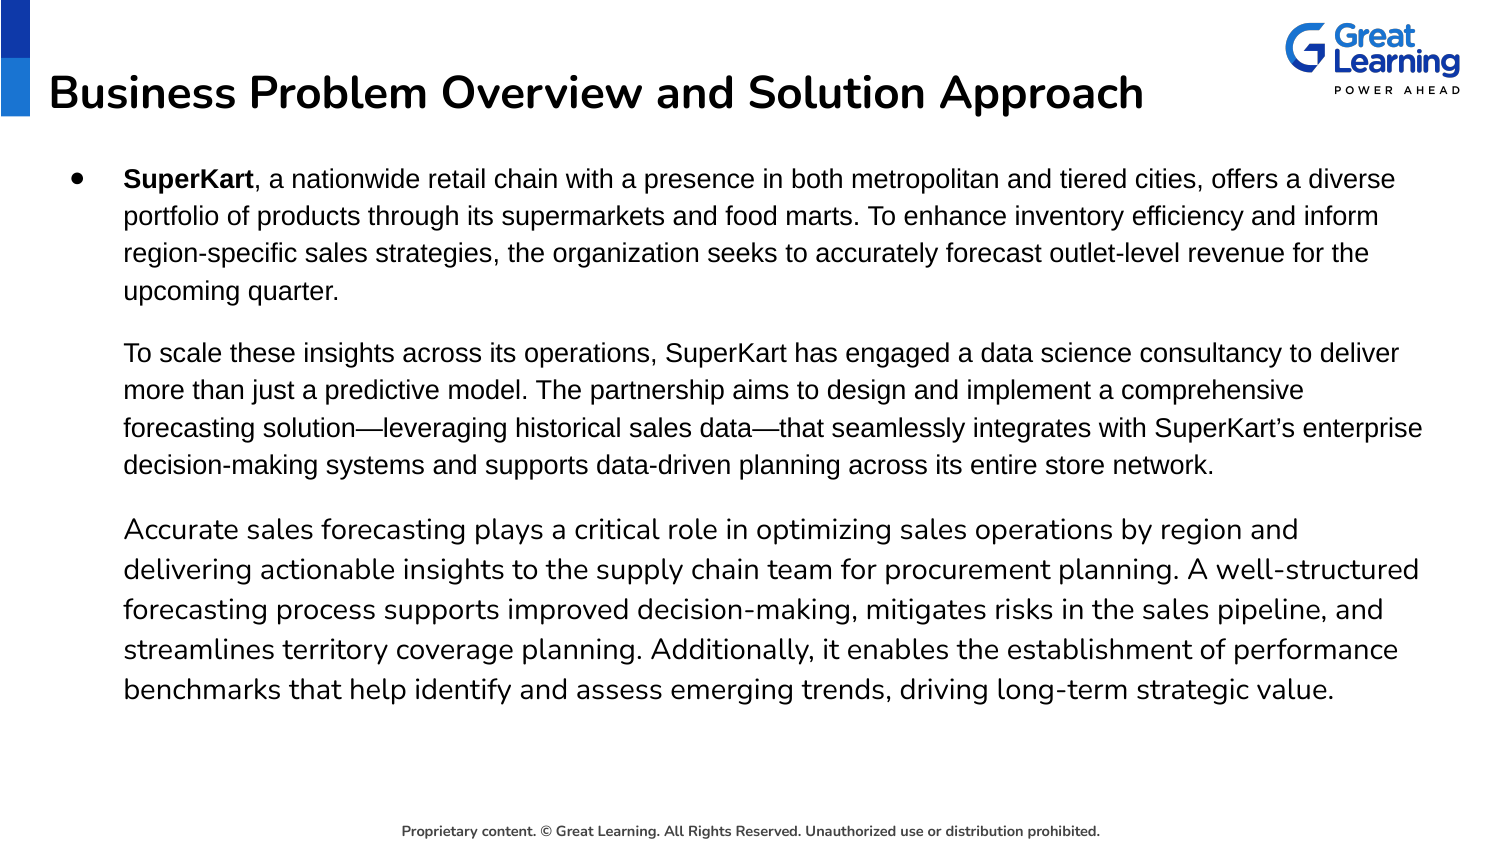

# Business Problem Overview and Solution Approach
SuperKart, a nationwide retail chain with a presence in both metropolitan and tiered cities, offers a diverse portfolio of products through its supermarkets and food marts. To enhance inventory efficiency and inform region-specific sales strategies, the organization seeks to accurately forecast outlet-level revenue for the upcoming quarter.
To scale these insights across its operations, SuperKart has engaged a data science consultancy to deliver more than just a predictive model. The partnership aims to design and implement a comprehensive forecasting solution—leveraging historical sales data—that seamlessly integrates with SuperKart’s enterprise decision-making systems and supports data-driven planning across its entire store network.
Accurate sales forecasting plays a critical role in optimizing sales operations by region and delivering actionable insights to the supply chain team for procurement planning. A well-structured forecasting process supports improved decision-making, mitigates risks in the sales pipeline, and streamlines territory coverage planning. Additionally, it enables the establishment of performance benchmarks that help identify and assess emerging trends, driving long-term strategic value.